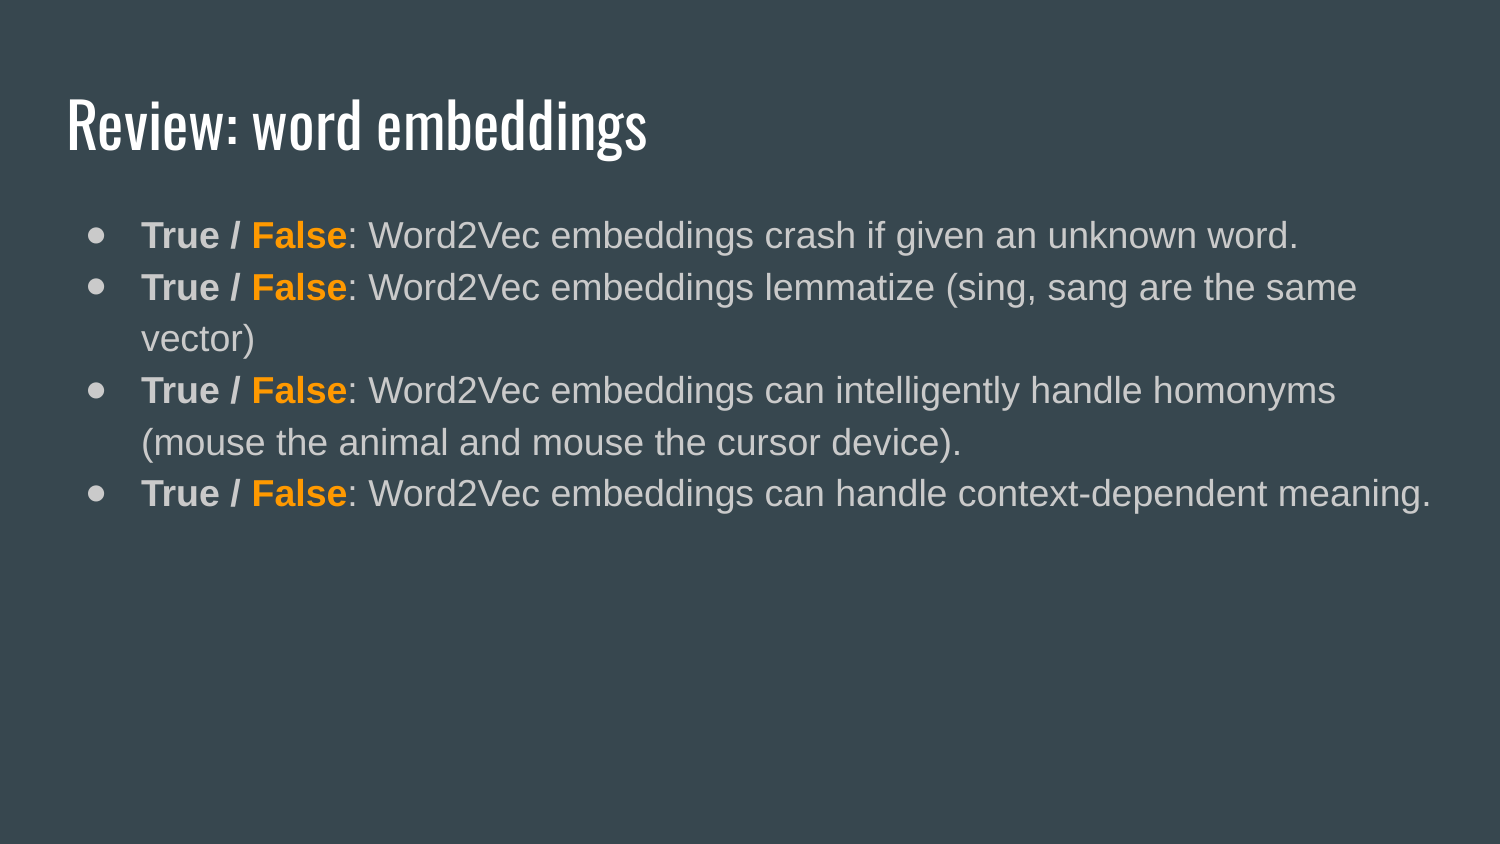

# Review: word embeddings
True / False: Word2Vec embeddings crash if given an unknown word.
True / False: Word2Vec embeddings lemmatize (sing, sang are the same vector)
True / False: Word2Vec embeddings can intelligently handle homonyms (mouse the animal and mouse the cursor device).
True / False: Word2Vec embeddings can handle context-dependent meaning.